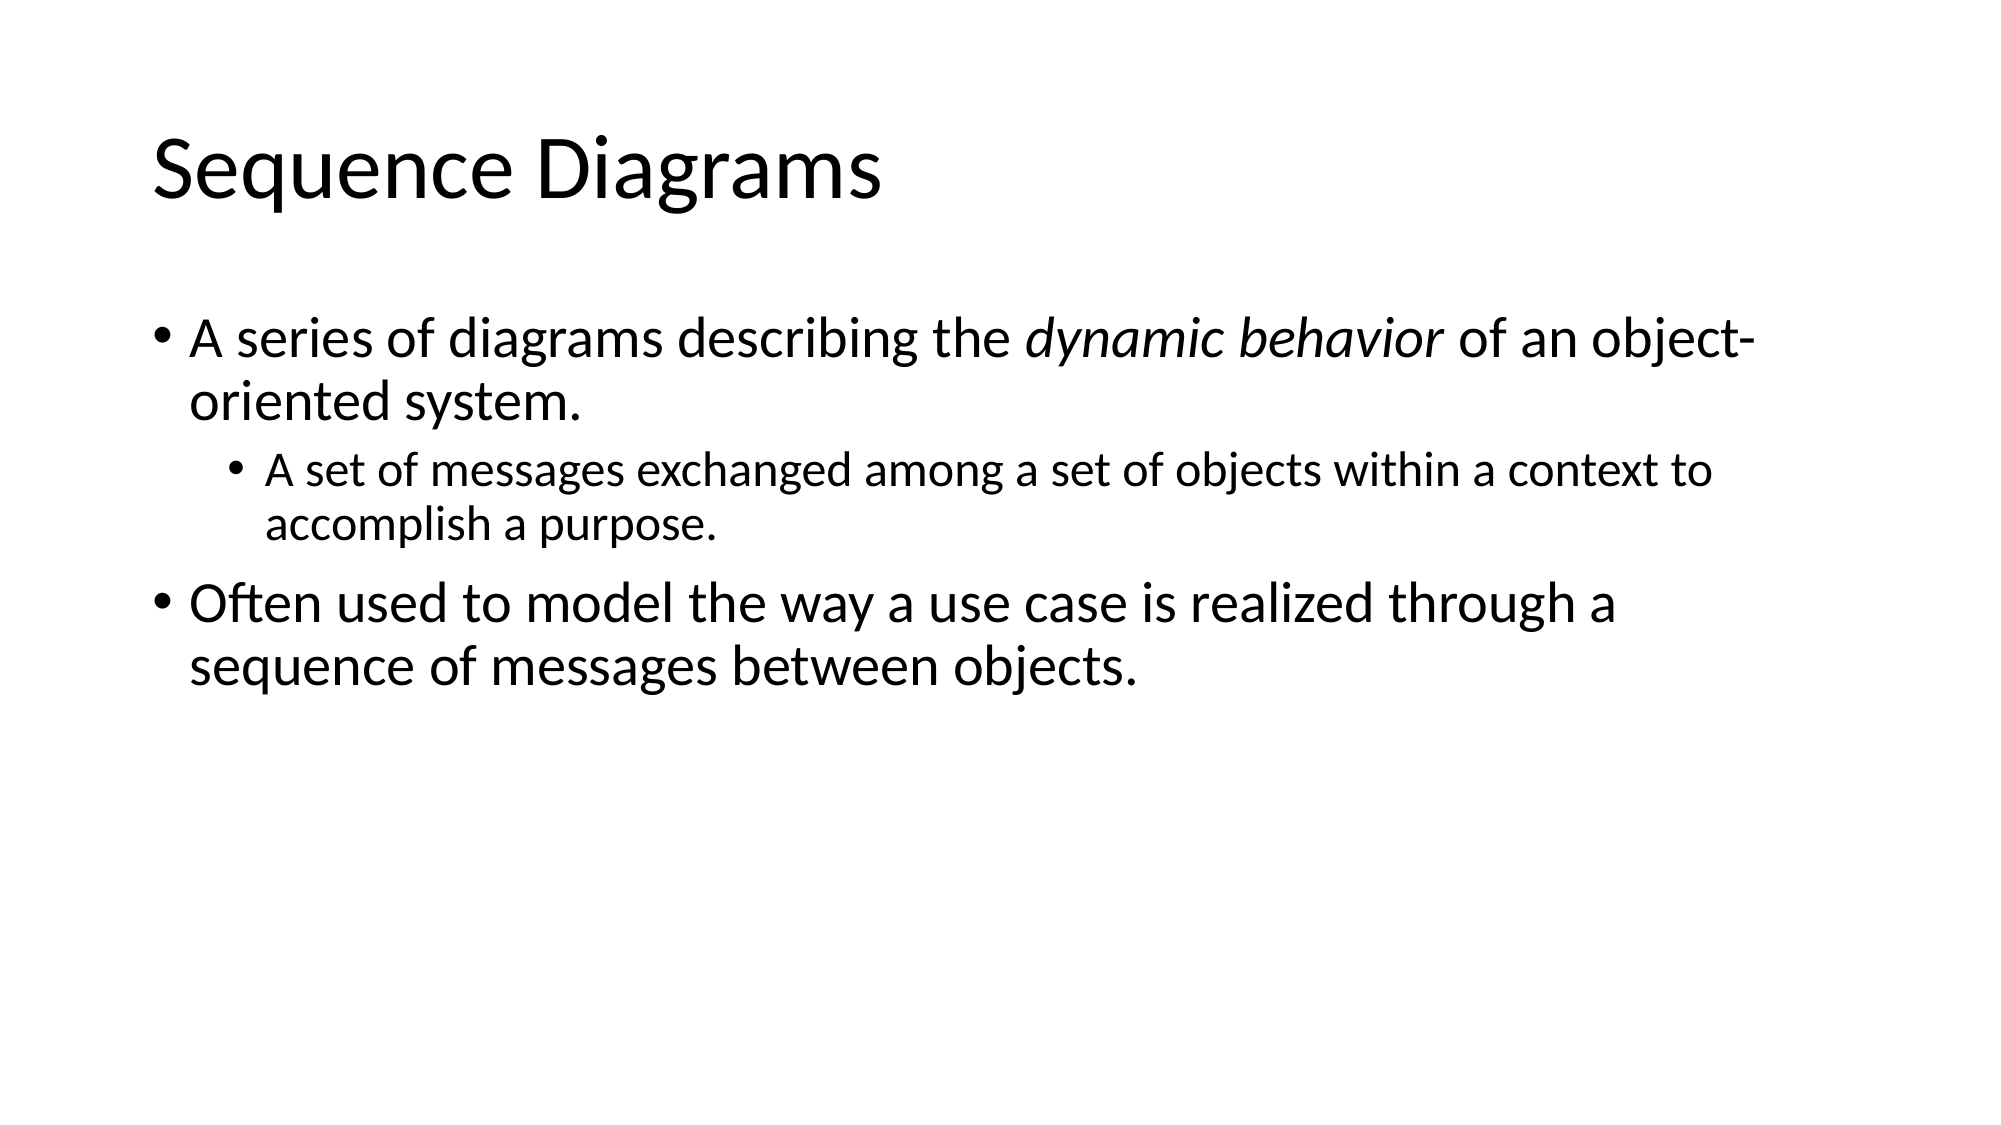

# Sequence Diagrams
A series of diagrams describing the dynamic behavior of an object-oriented system.
A set of messages exchanged among a set of objects within a context to accomplish a purpose.
Often used to model the way a use case is realized through a sequence of messages between objects.